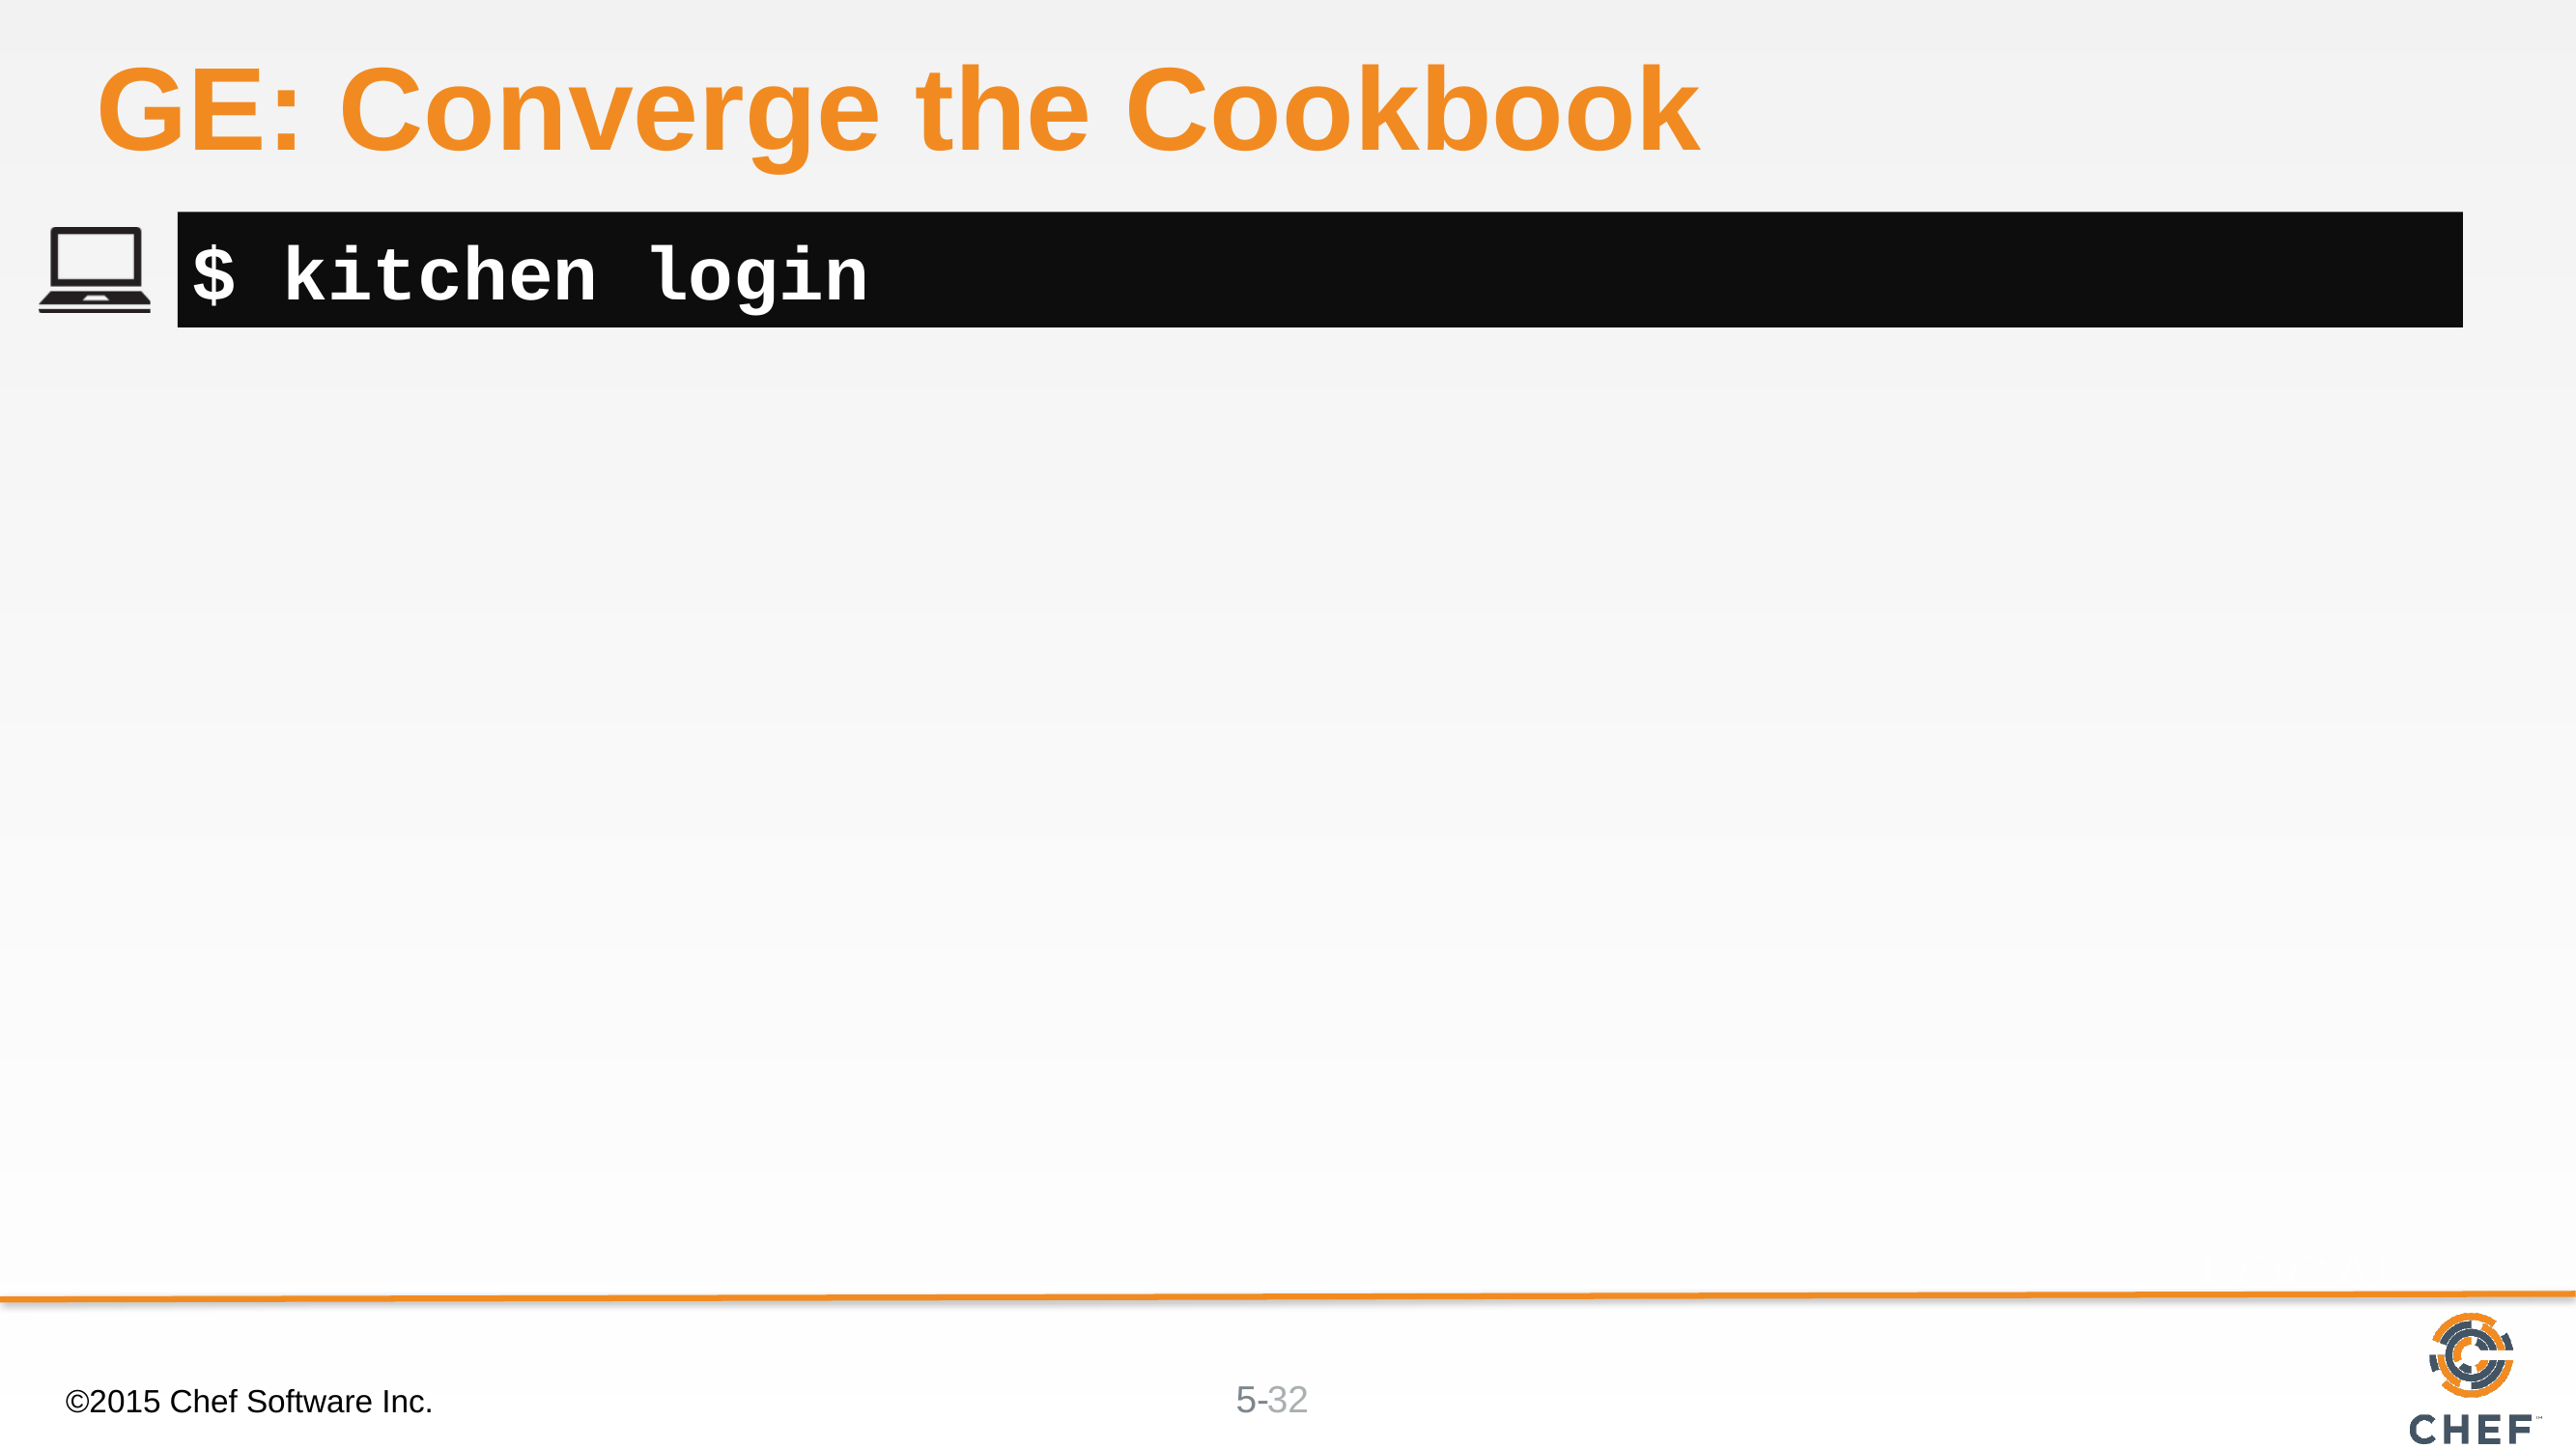

# GE: Converge the Cookbook
$ kitchen login

©2015 Chef Software Inc.
32